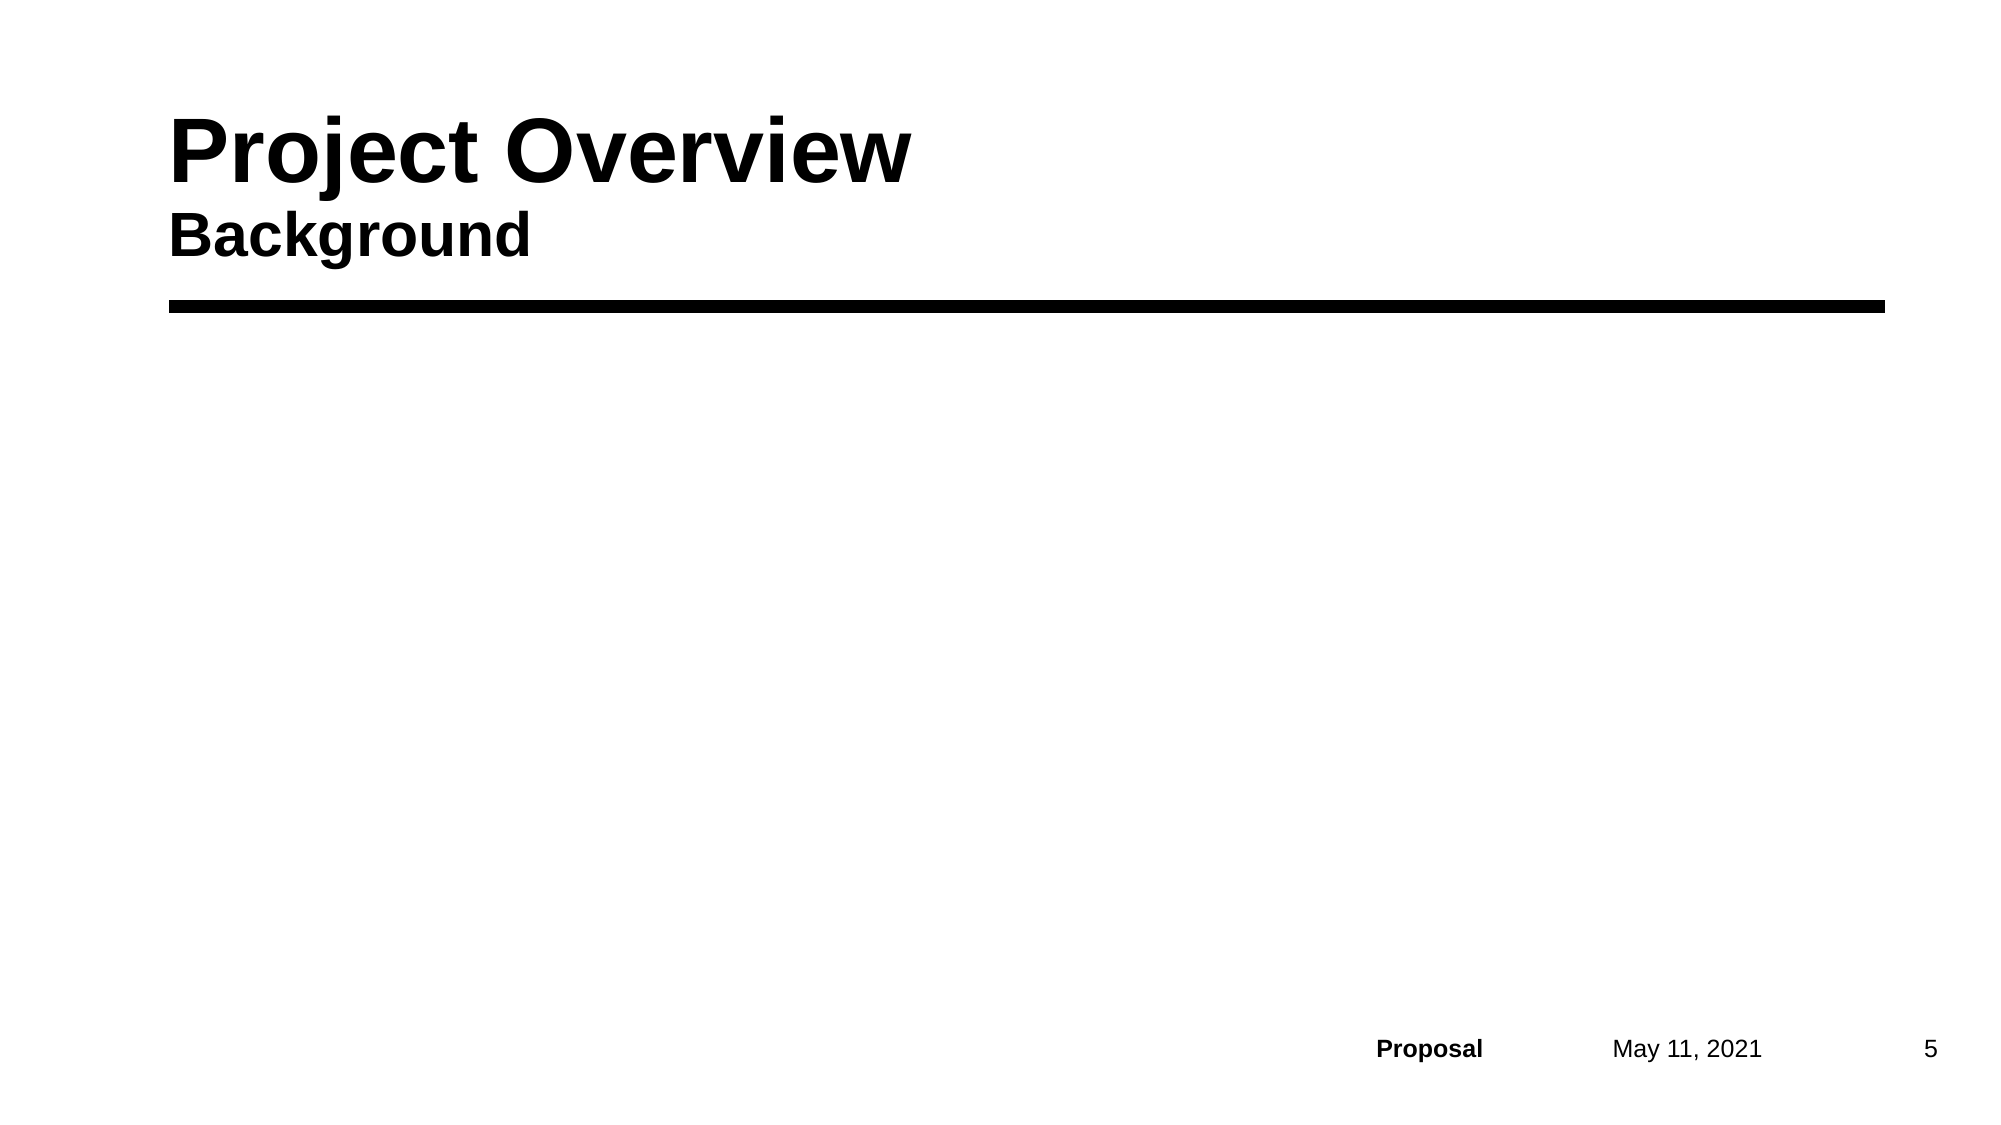

# Project Overview Background

May 11, 2021
5
Proposal